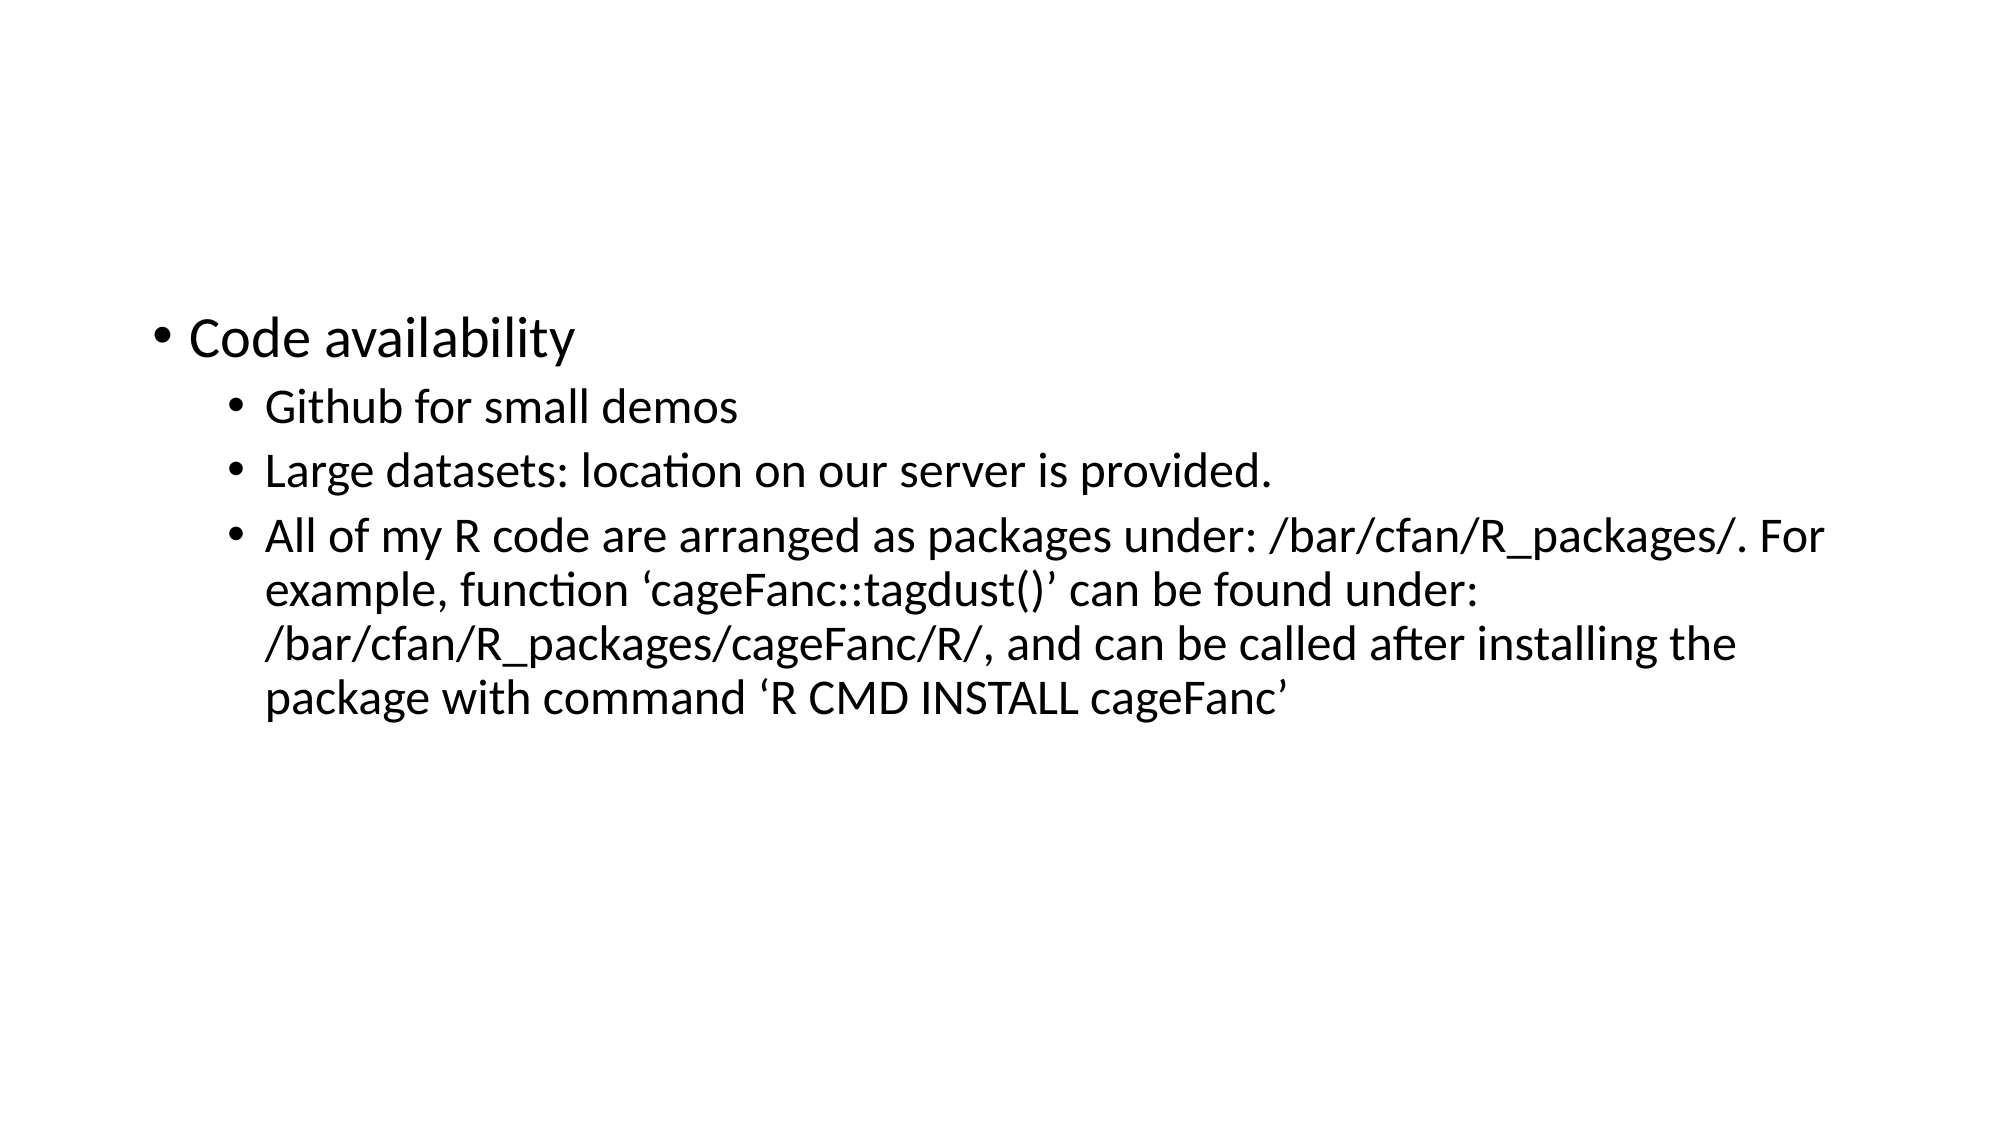

#
Code availability
Github for small demos
Large datasets: location on our server is provided.
All of my R code are arranged as packages under: /bar/cfan/R_packages/. For example, function ‘cageFanc::tagdust()’ can be found under: /bar/cfan/R_packages/cageFanc/R/, and can be called after installing the package with command ‘R CMD INSTALL cageFanc’